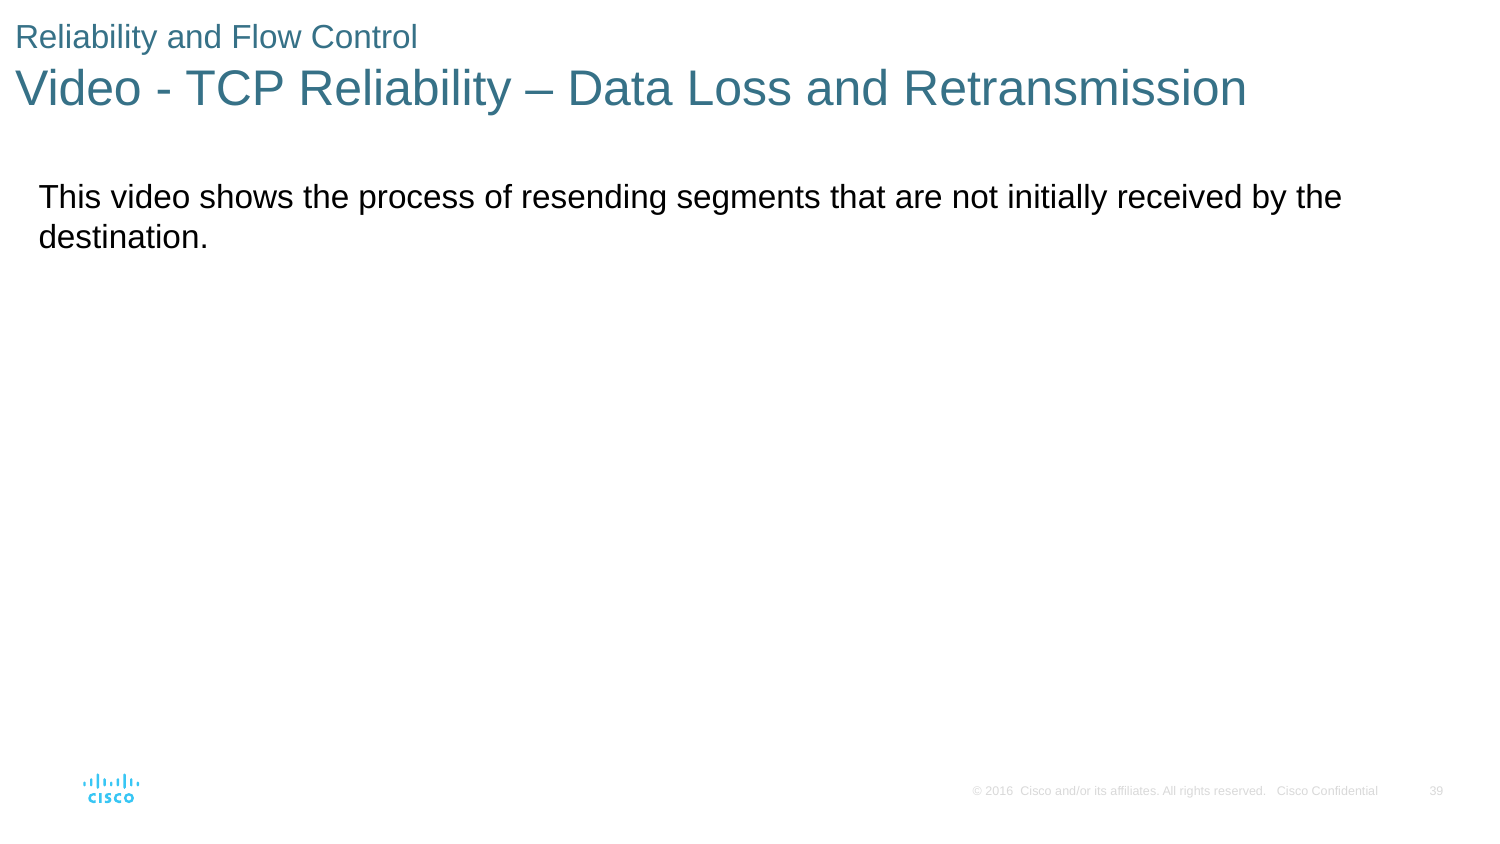

# Reliability and Flow Control Video - TCP Reliability – Data Loss and Retransmission
This video shows the process of resending segments that are not initially received by the destination.